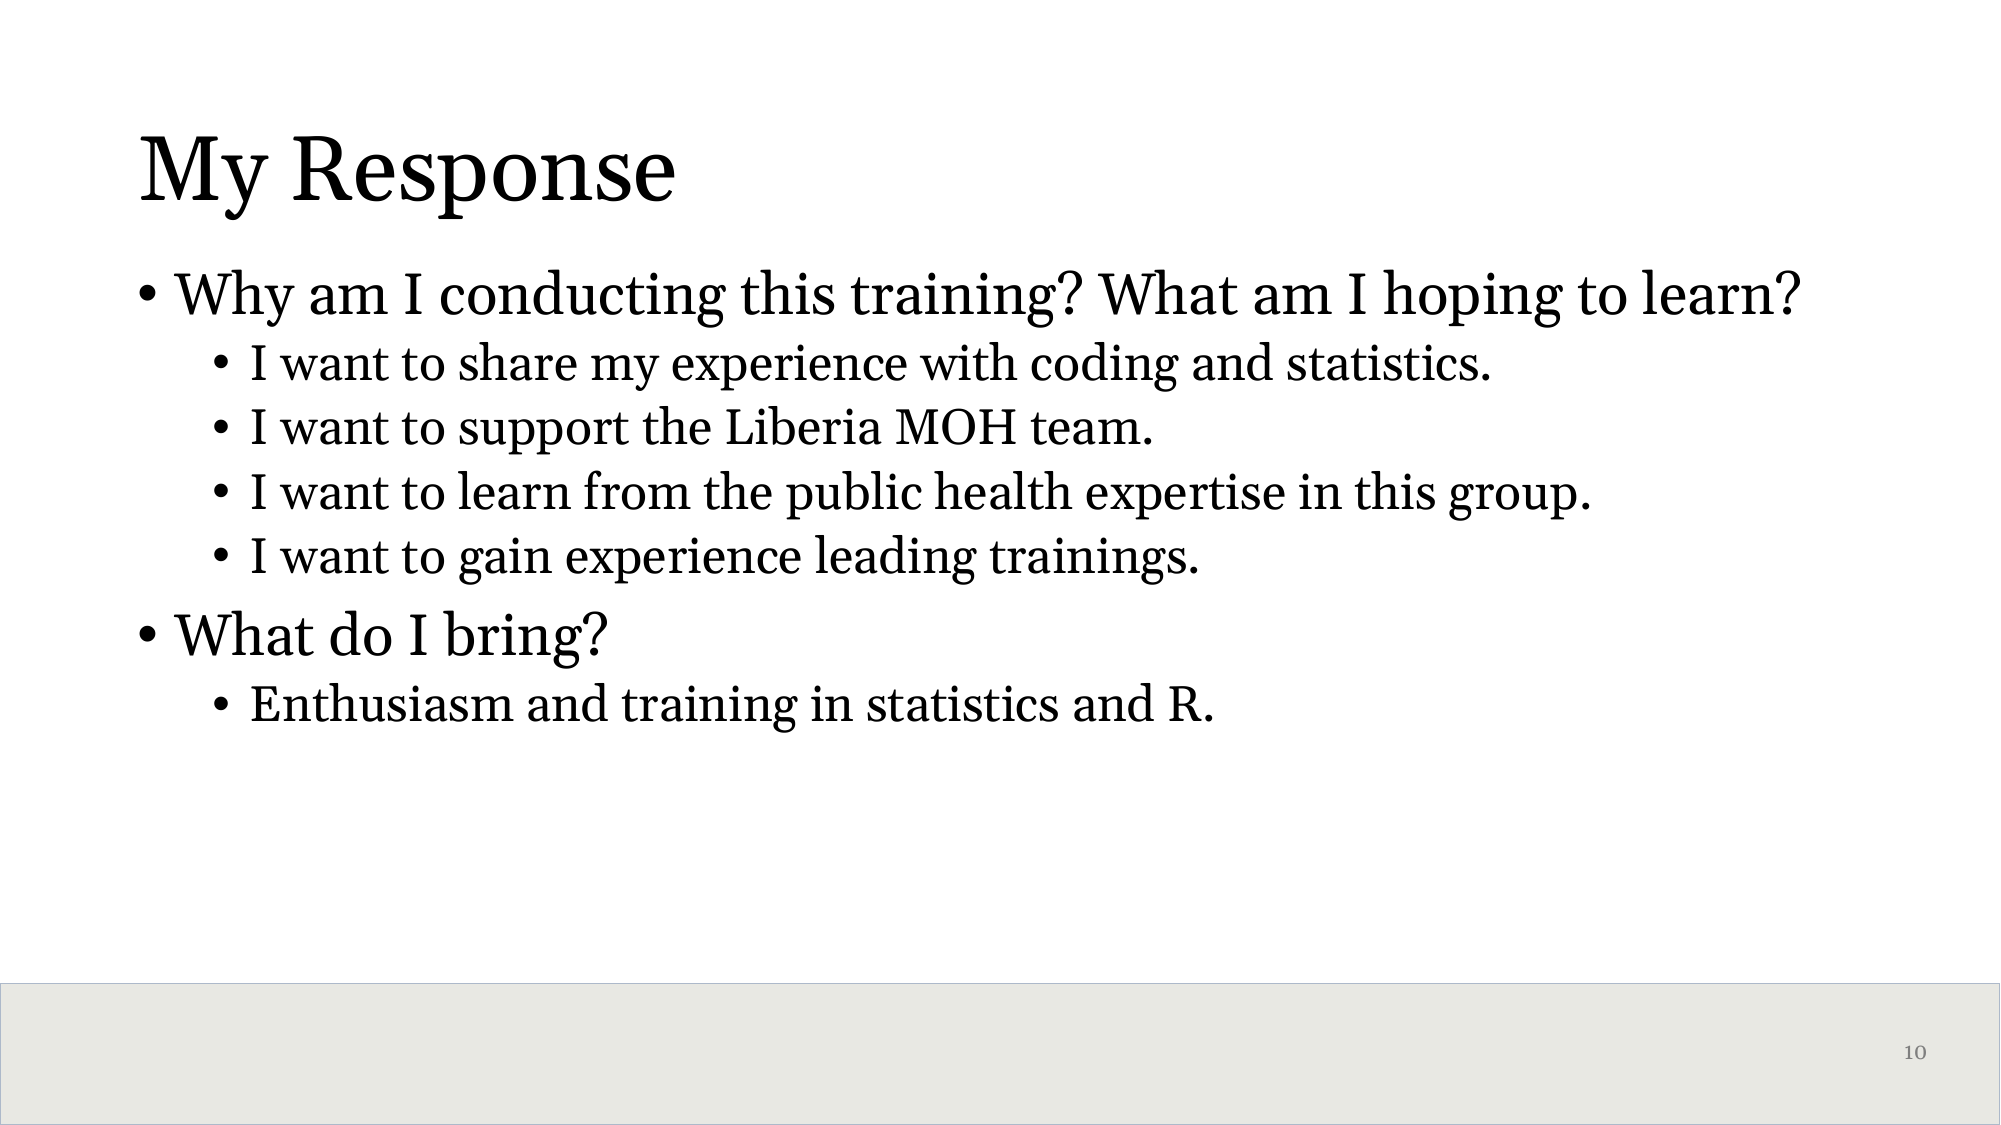

# My Response
Why am I conducting this training? What am I hoping to learn?
I want to share my experience with coding and statistics.
I want to support the Liberia MOH team.
I want to learn from the public health expertise in this group.
I want to gain experience leading trainings.
What do I bring?
Enthusiasm and training in statistics and R.